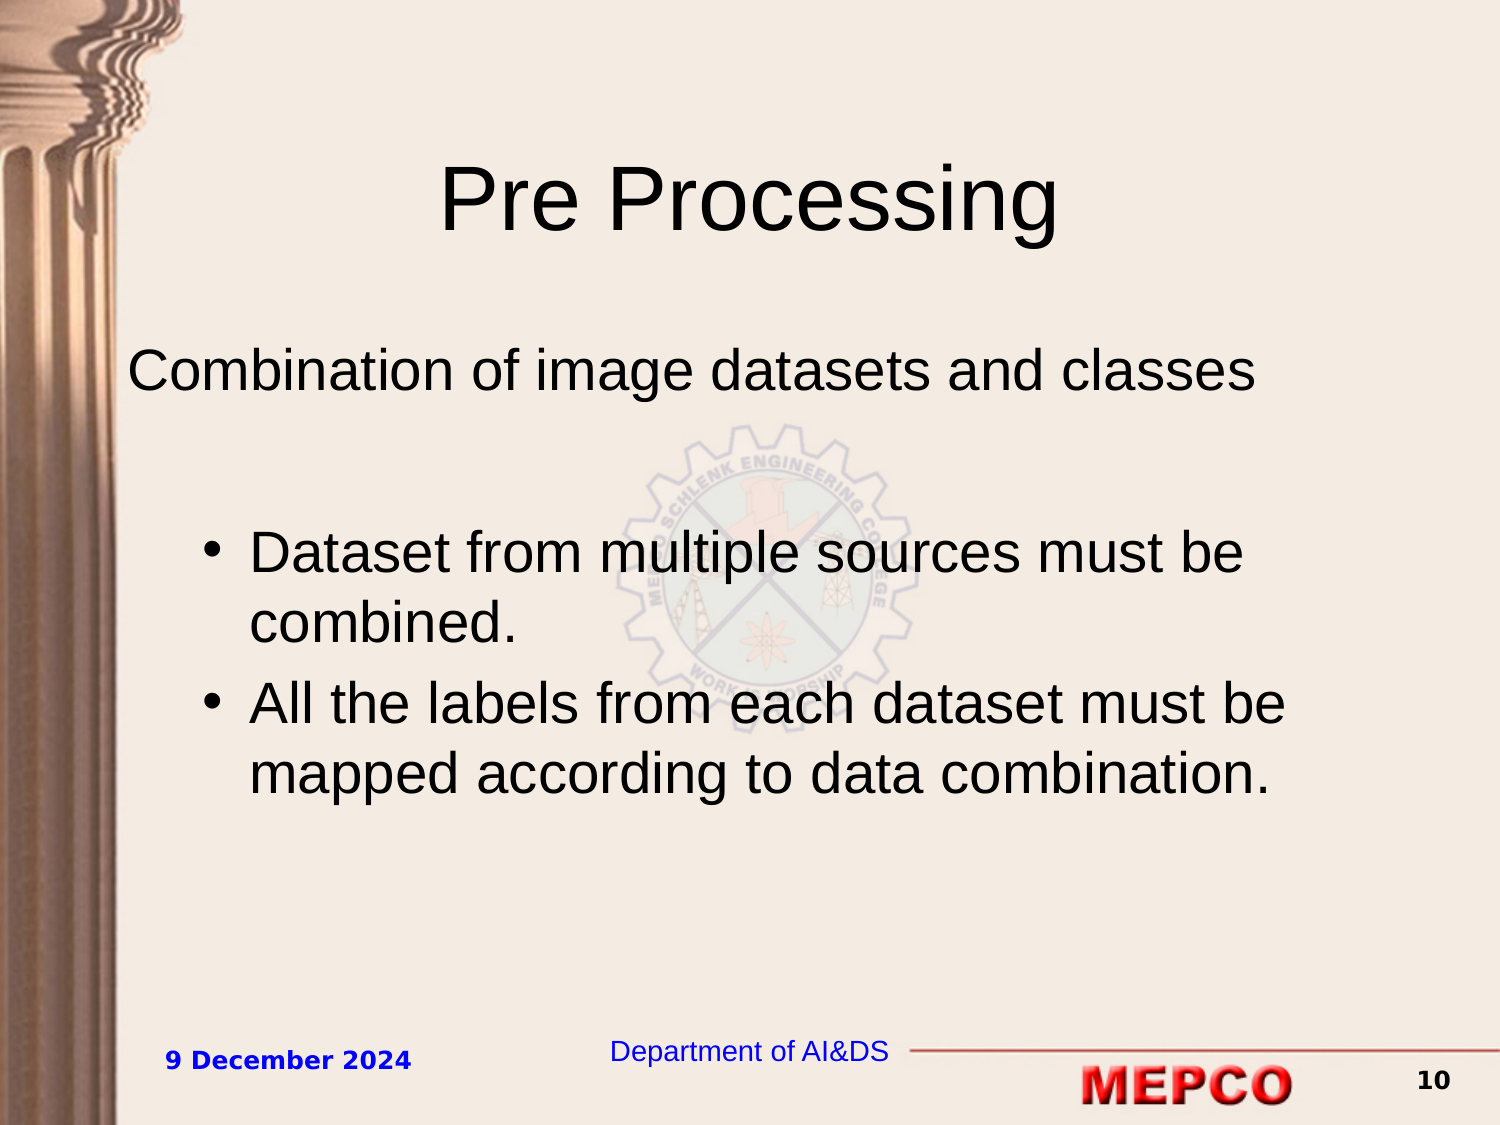

# Pre Processing

Combination of image datasets and classes

Dataset from multiple sources must be combined.
All the labels from each dataset must be mapped according to data combination.

Department of AI&DS